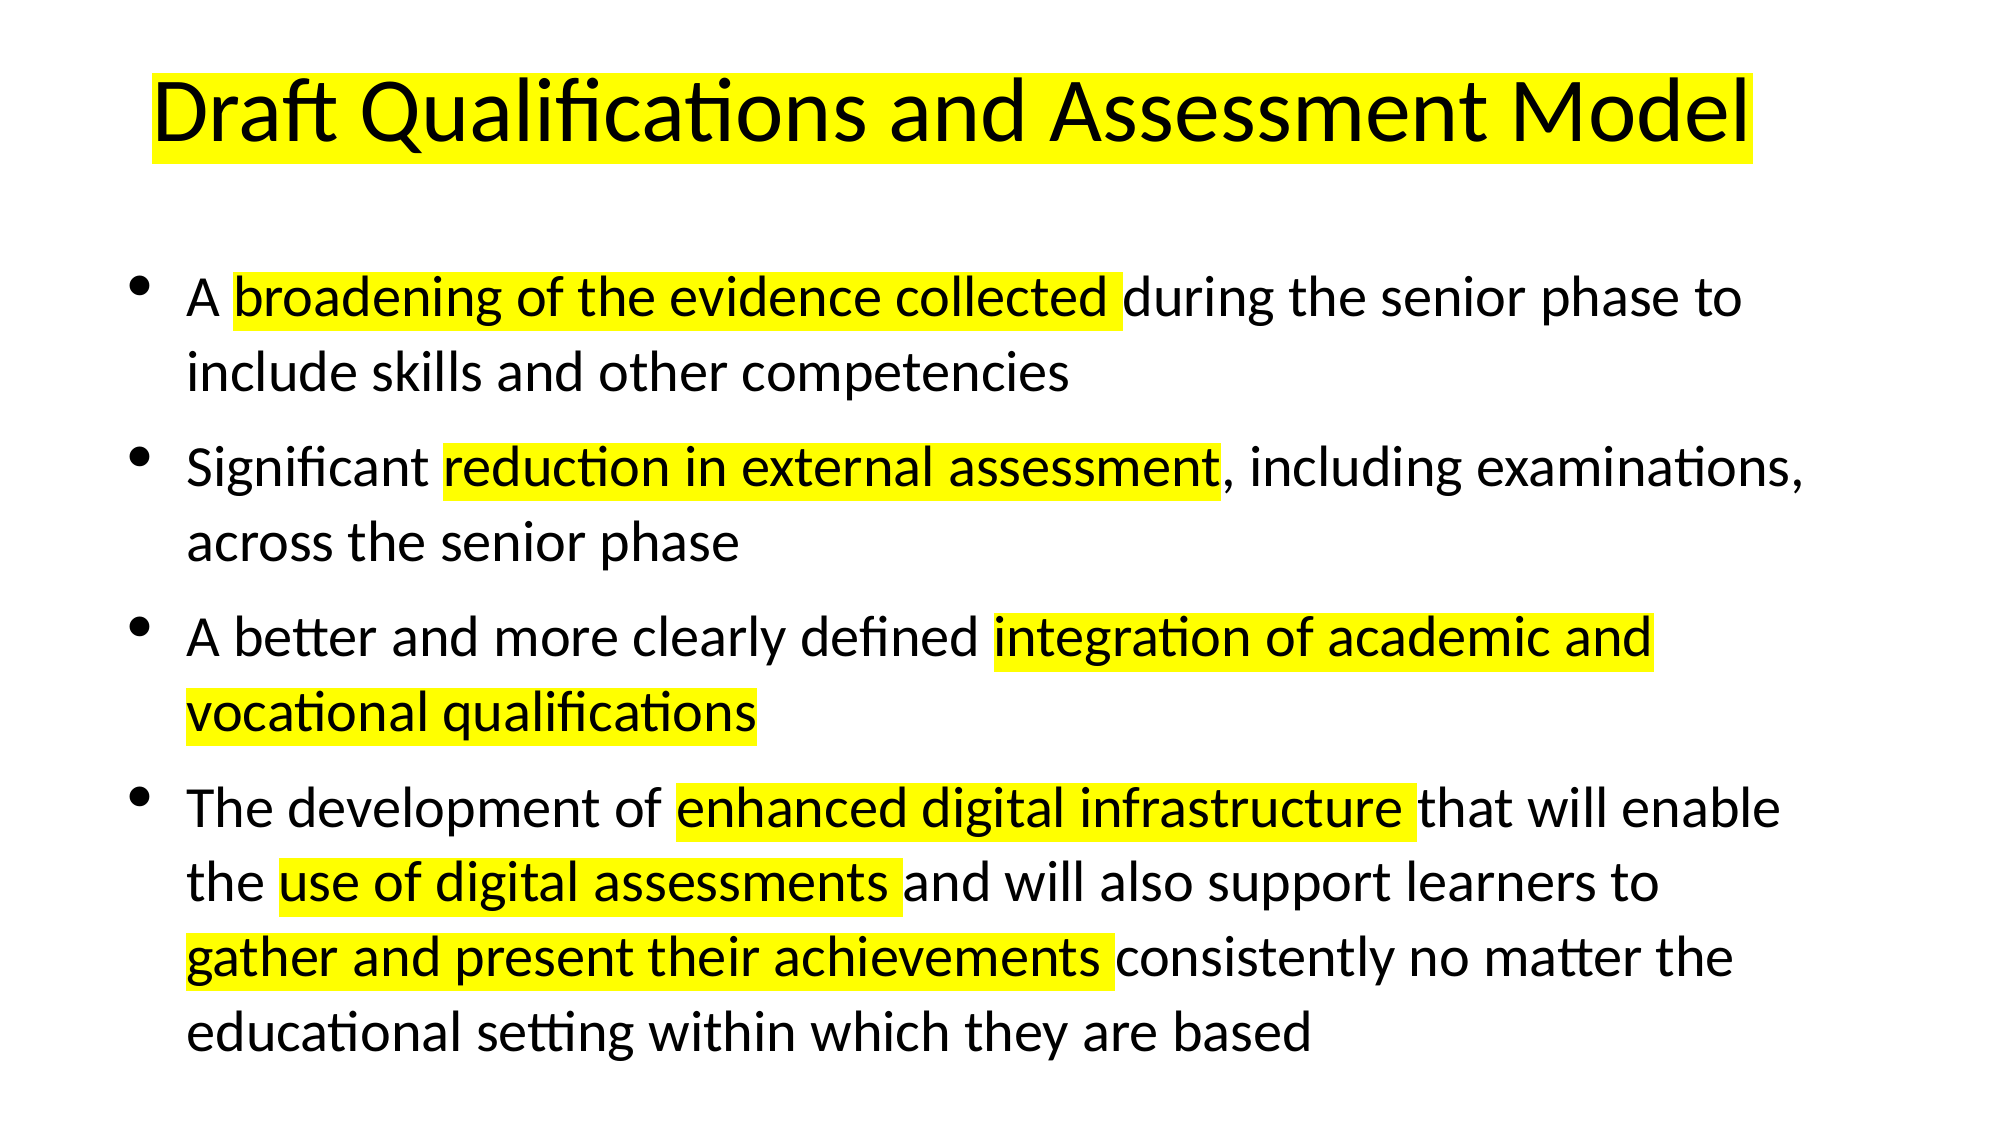

# Draft Qualifications and Assessment Model
A broadening of the evidence collected during the senior phase to include skills and other competencies
Significant reduction in external assessment, including examinations, across the senior phase
A better and more clearly defined integration of academic and vocational qualifications
The development of enhanced digital infrastructure that will enable the use of digital assessments and will also support learners to gather and present their achievements consistently no matter the educational setting within which they are based